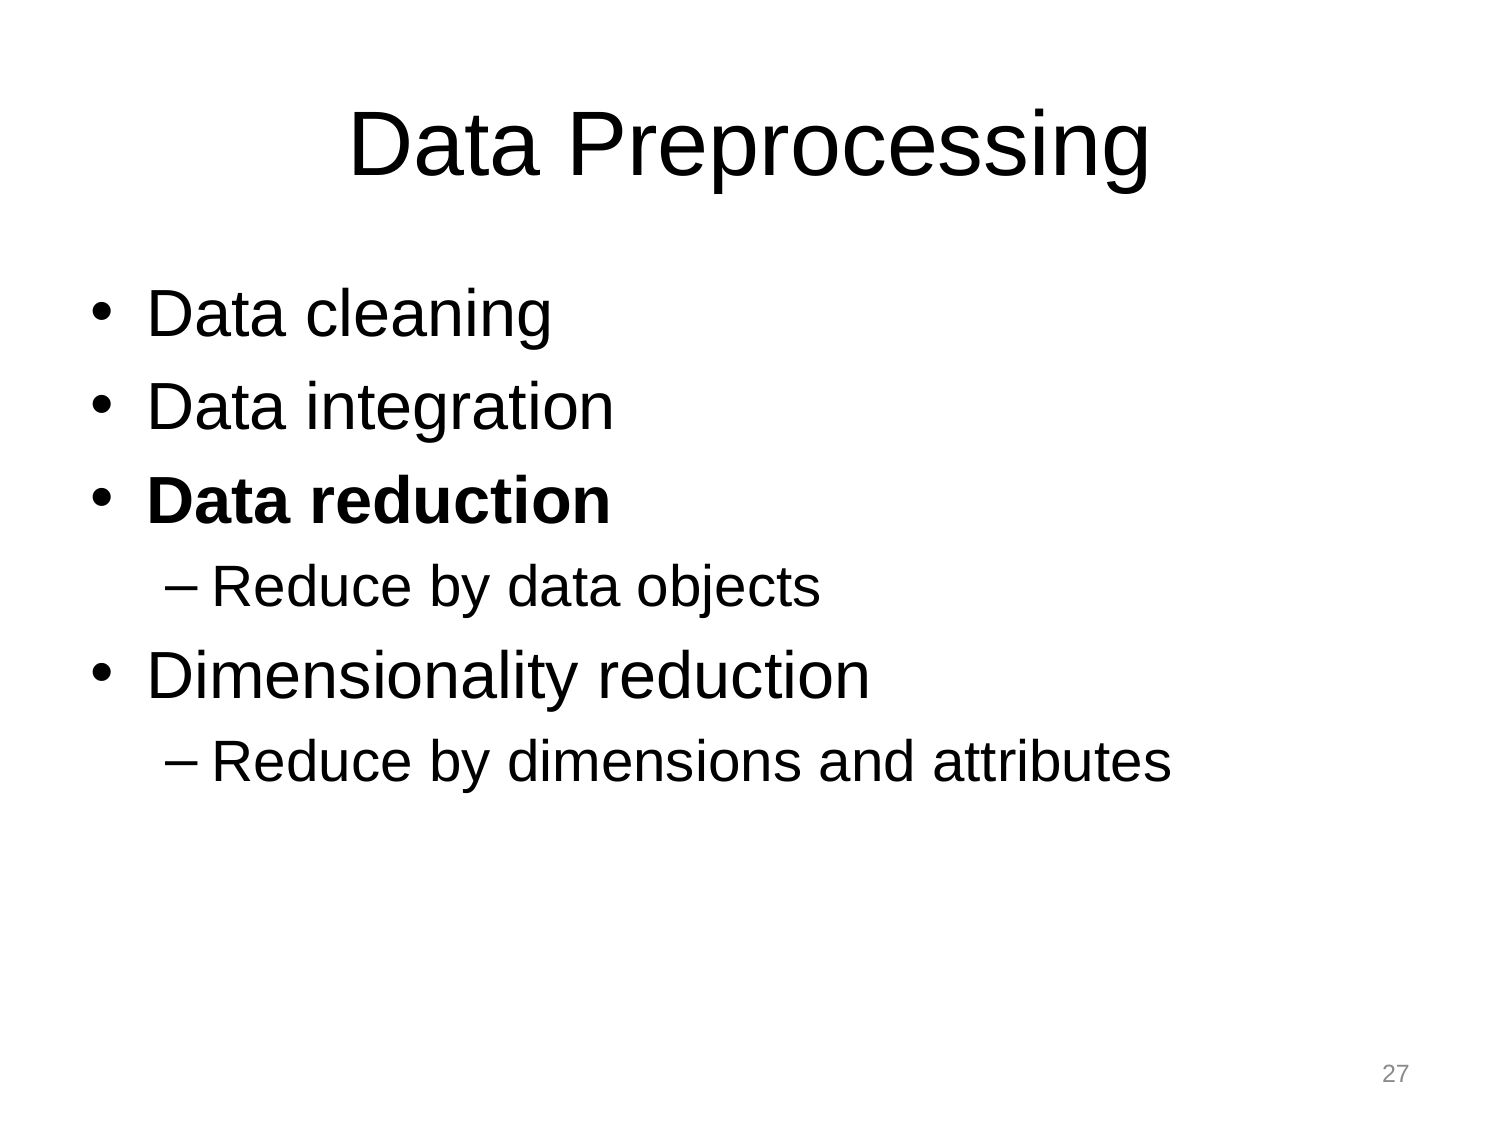

# Data Preprocessing
Data cleaning
Data integration
Data reduction
Reduce by data objects
Dimensionality reduction
Reduce by dimensions and attributes
27